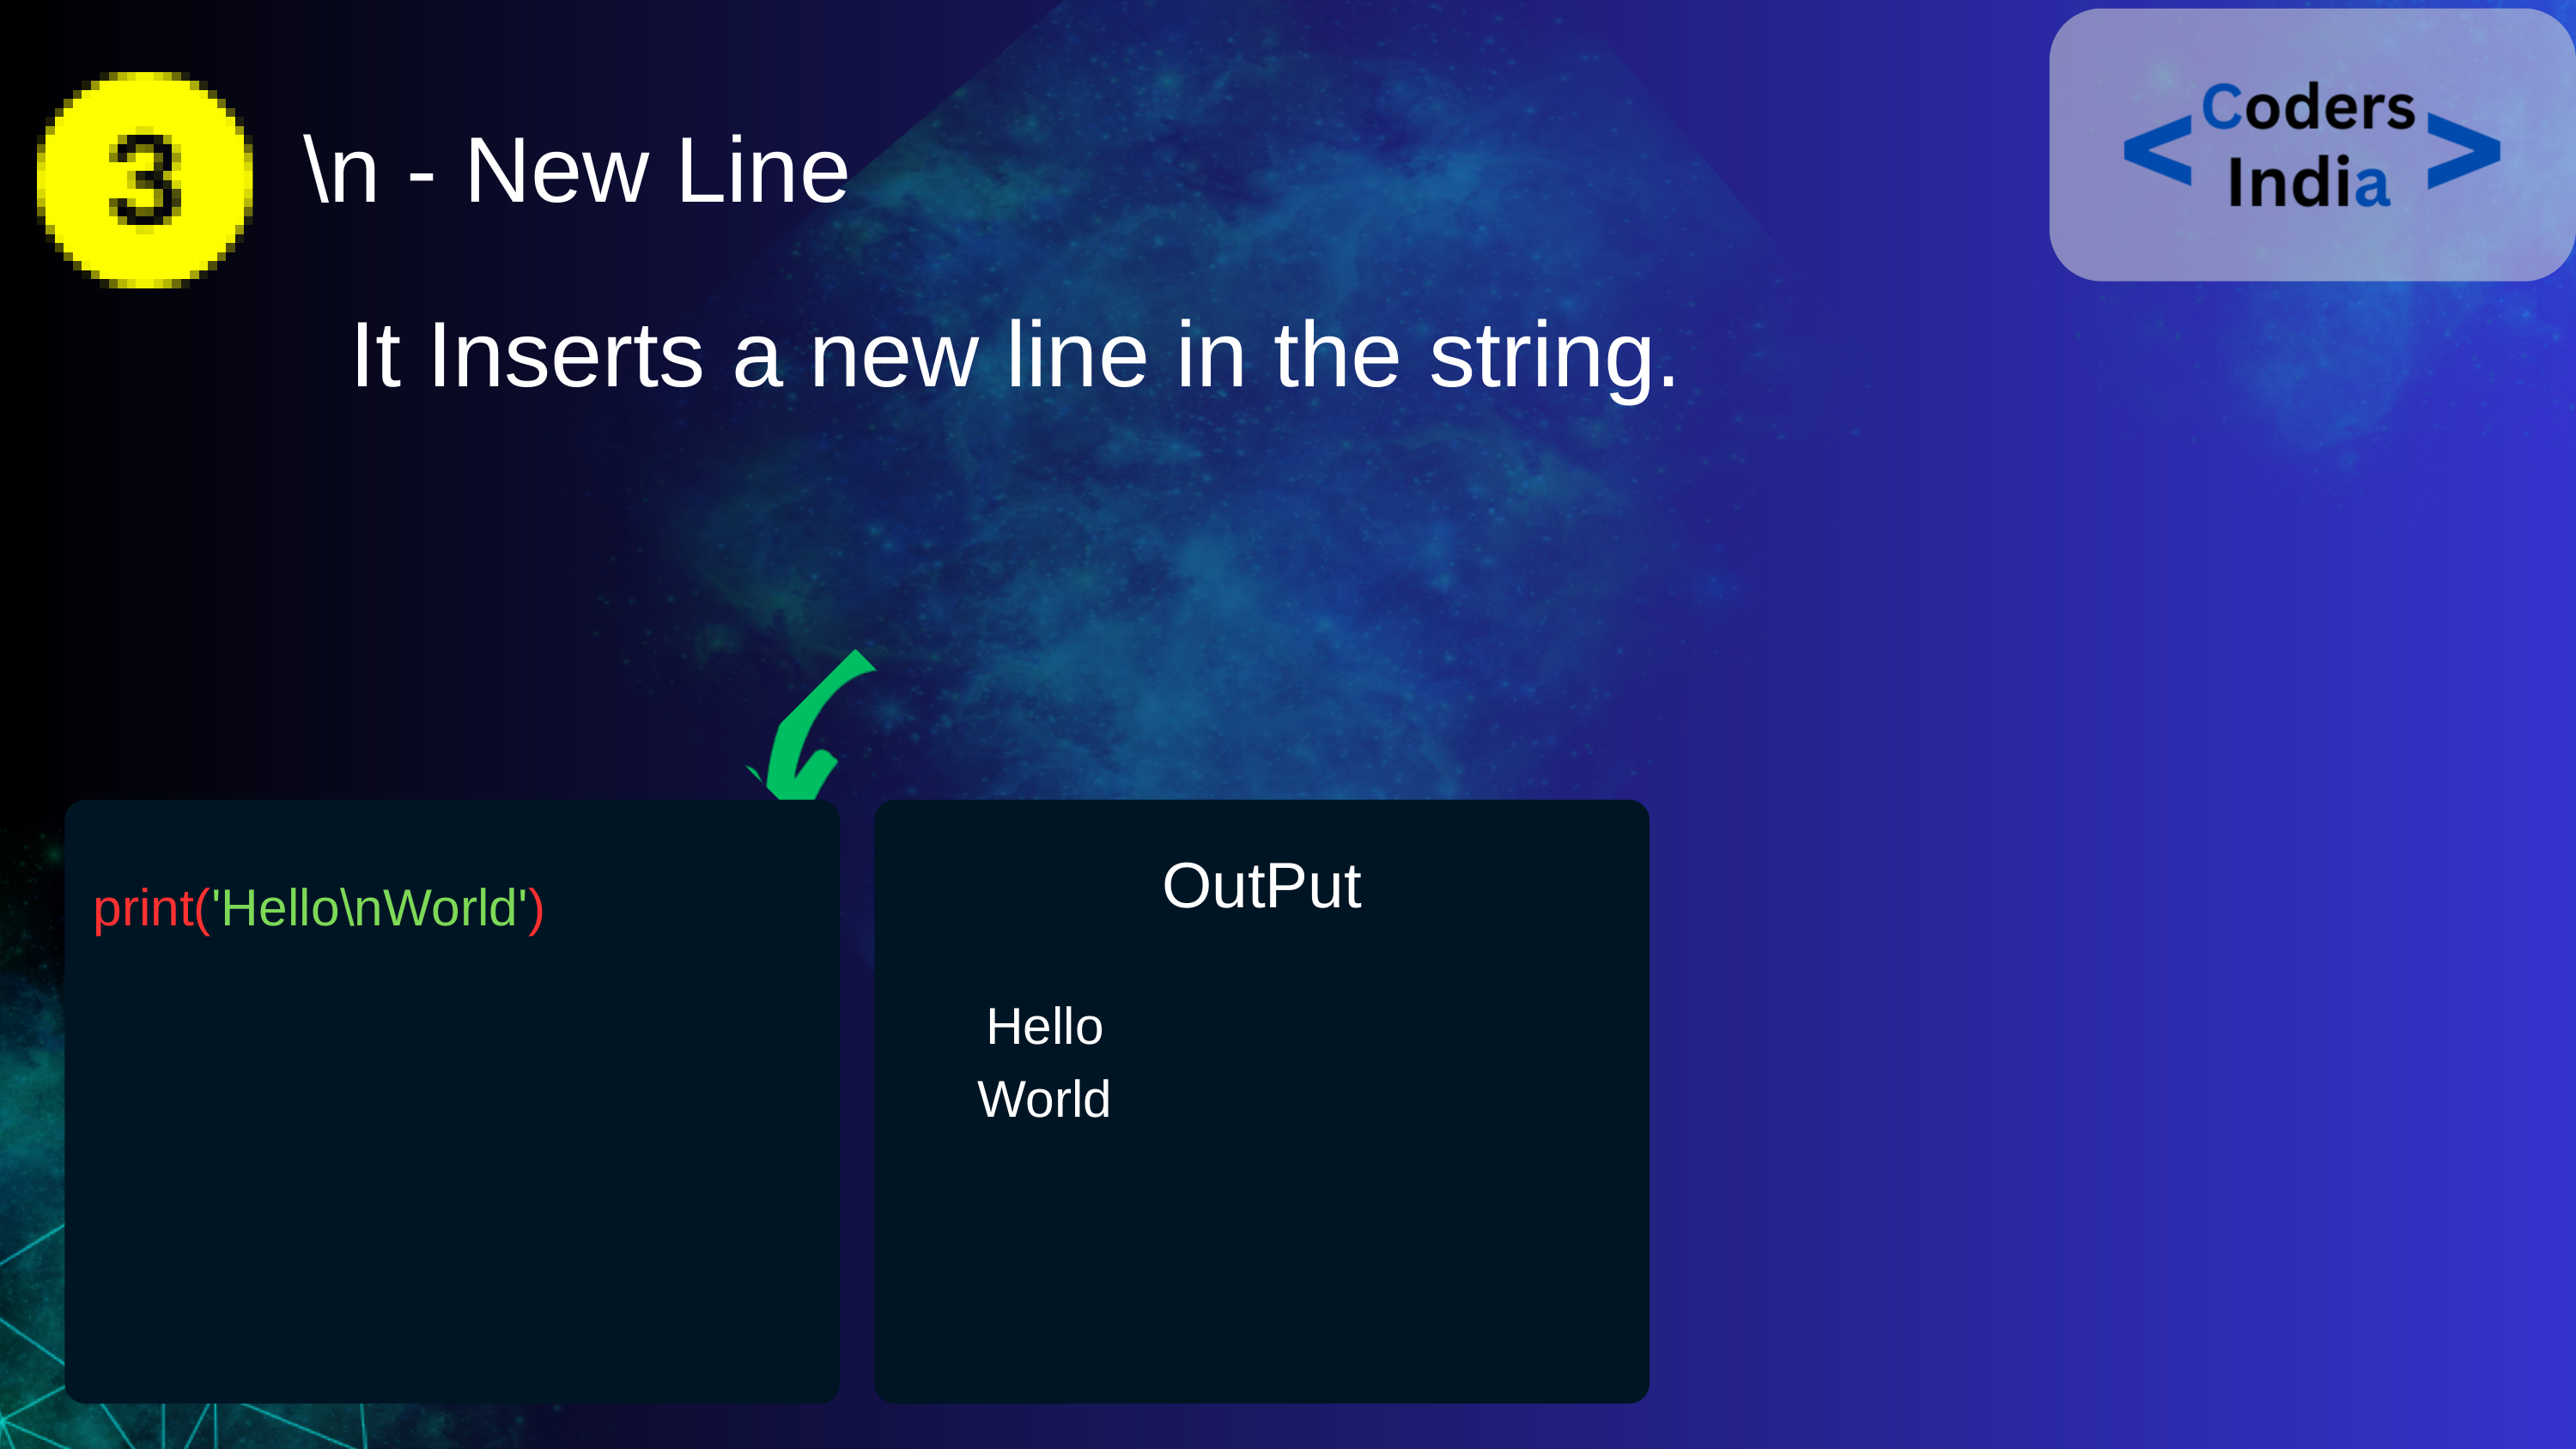

\n - New Line
It Inserts a new line in the string.

print('Hello\nWorld')

OutPut
Hello
World